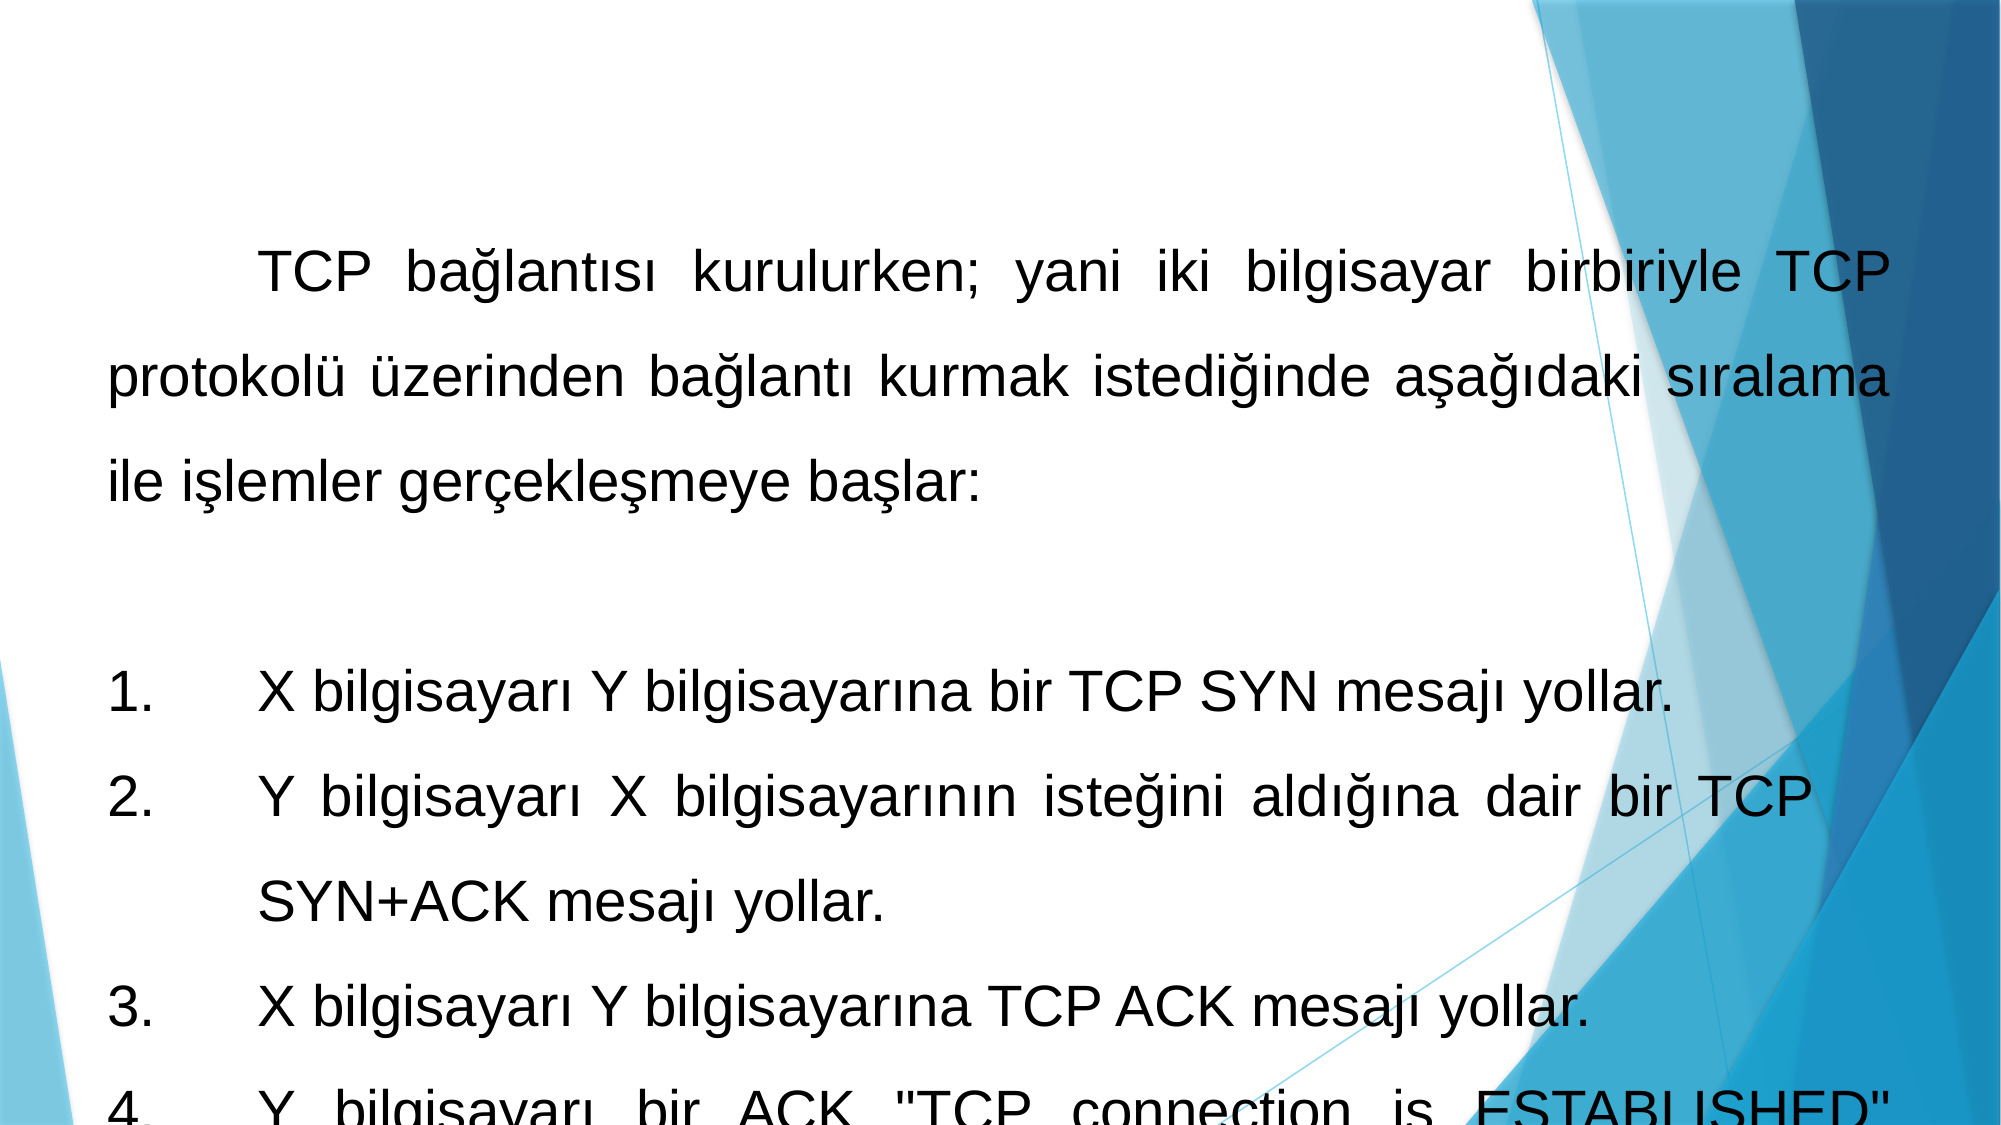

TCP bağlantısı kurulurken; yani iki bilgisayar birbiriyle TCP protokolü üzerinden bağlantı kurmak istediğinde aşağıdaki sıralama ile işlemler gerçekleşmeye başlar:

1.	X bilgisayarı Y bilgisayarına bir TCP SYN mesajı yollar.
2.	Y bilgisayarı X bilgisayarının isteğini aldığına dair bir TCP    	SYN+ACK mesajı yollar.
3.	X bilgisayarı Y bilgisayarına TCP ACK mesajı yollar.
4.	Y bilgisayarı bir ACK "TCP connection is ESTABLISHED" mesajı alır.